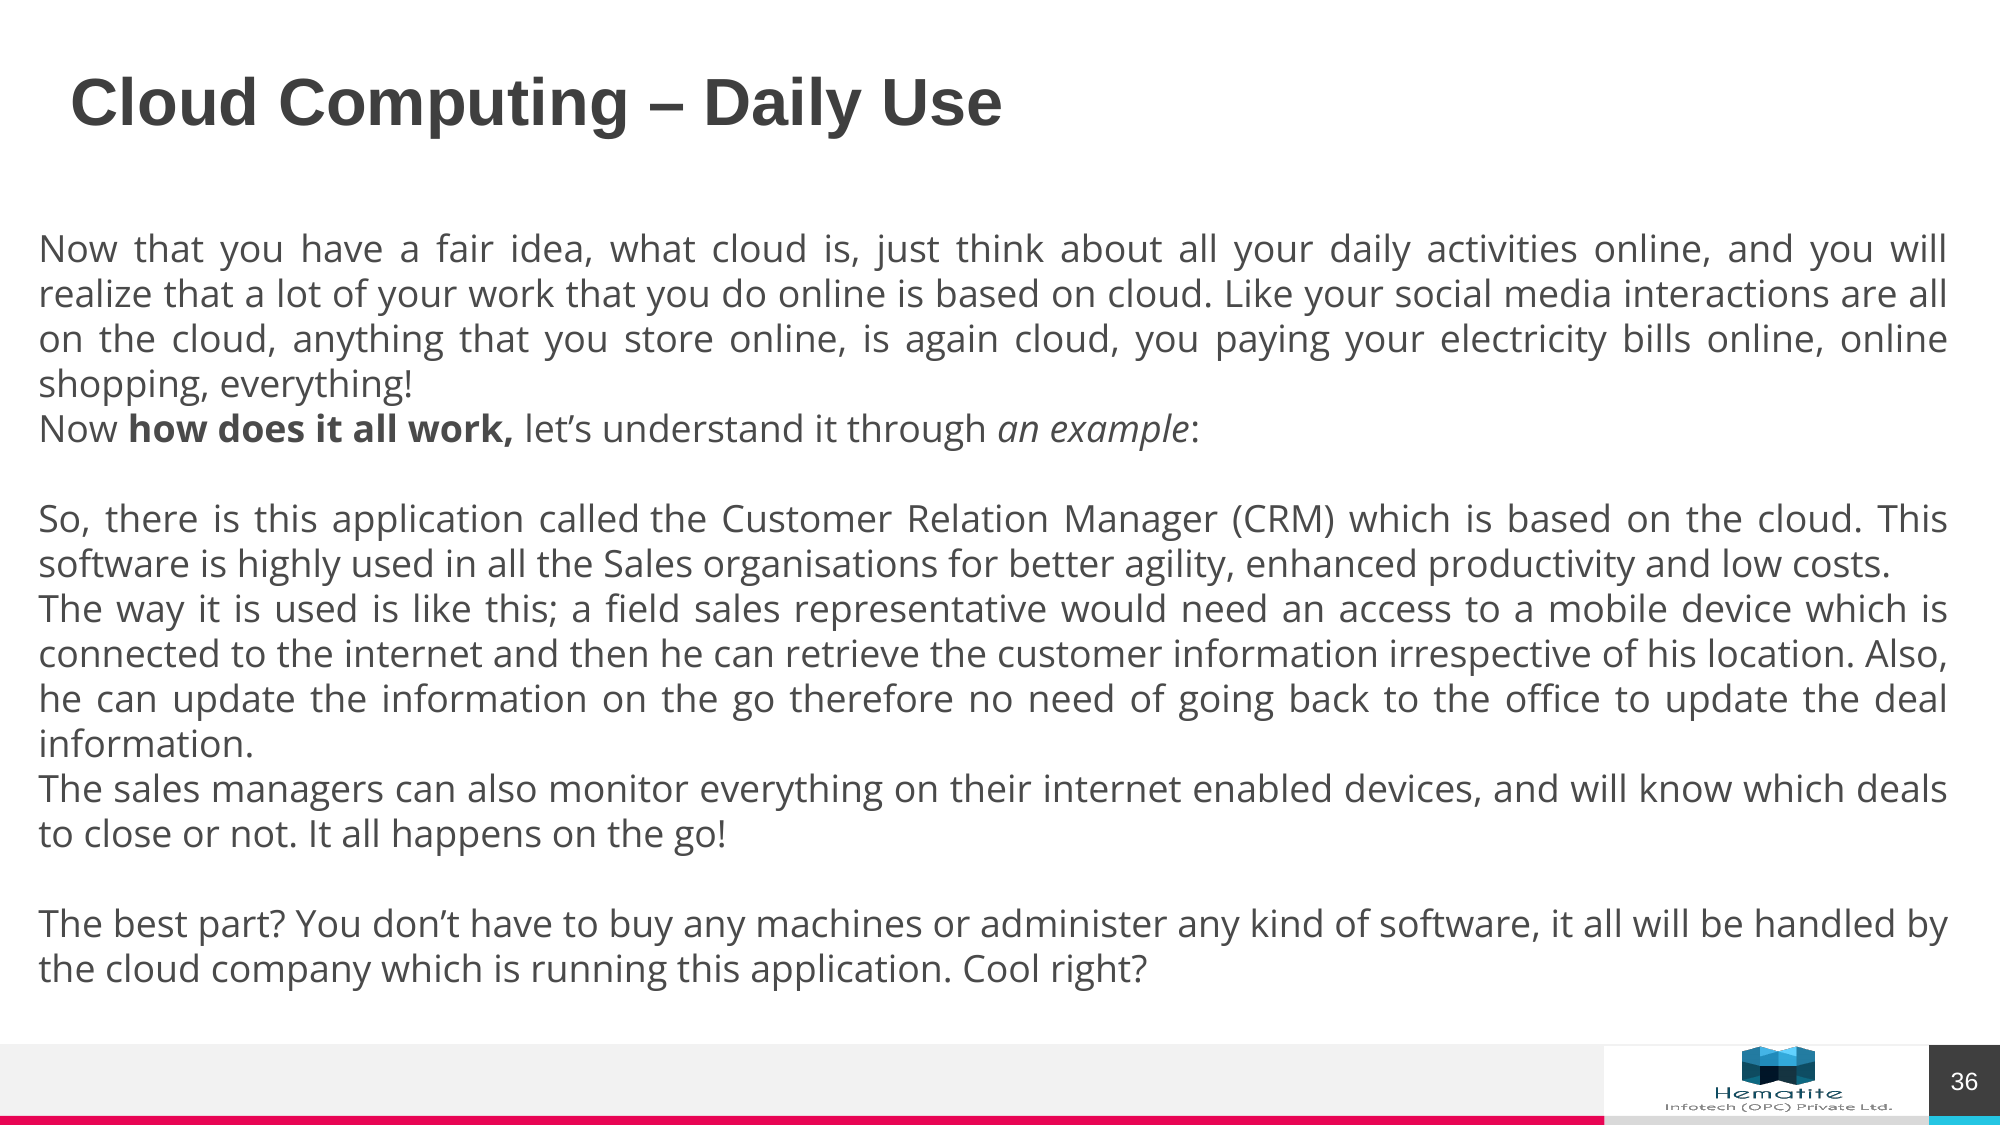

# Cloud Computing – Daily Use
Now that you have a fair idea, what cloud is, just think about all your daily activities online, and you will realize that a lot of your work that you do online is based on cloud. Like your social media interactions are all on the cloud, anything that you store online, is again cloud, you paying your electricity bills online, online shopping, everything!
Now how does it all work, let’s understand it through an example:

So, there is this application called the Customer Relation Manager (CRM) which is based on the cloud. This software is highly used in all the Sales organisations for better agility, enhanced productivity and low costs.
The way it is used is like this; a field sales representative would need an access to a mobile device which is connected to the internet and then he can retrieve the customer information irrespective of his location. Also, he can update the information on the go therefore no need of going back to the office to update the deal information.
The sales managers can also monitor everything on their internet enabled devices, and will know which deals to close or not. It all happens on the go!

The best part? You don’t have to buy any machines or administer any kind of software, it all will be handled by the cloud company which is running this application. Cool right?
36